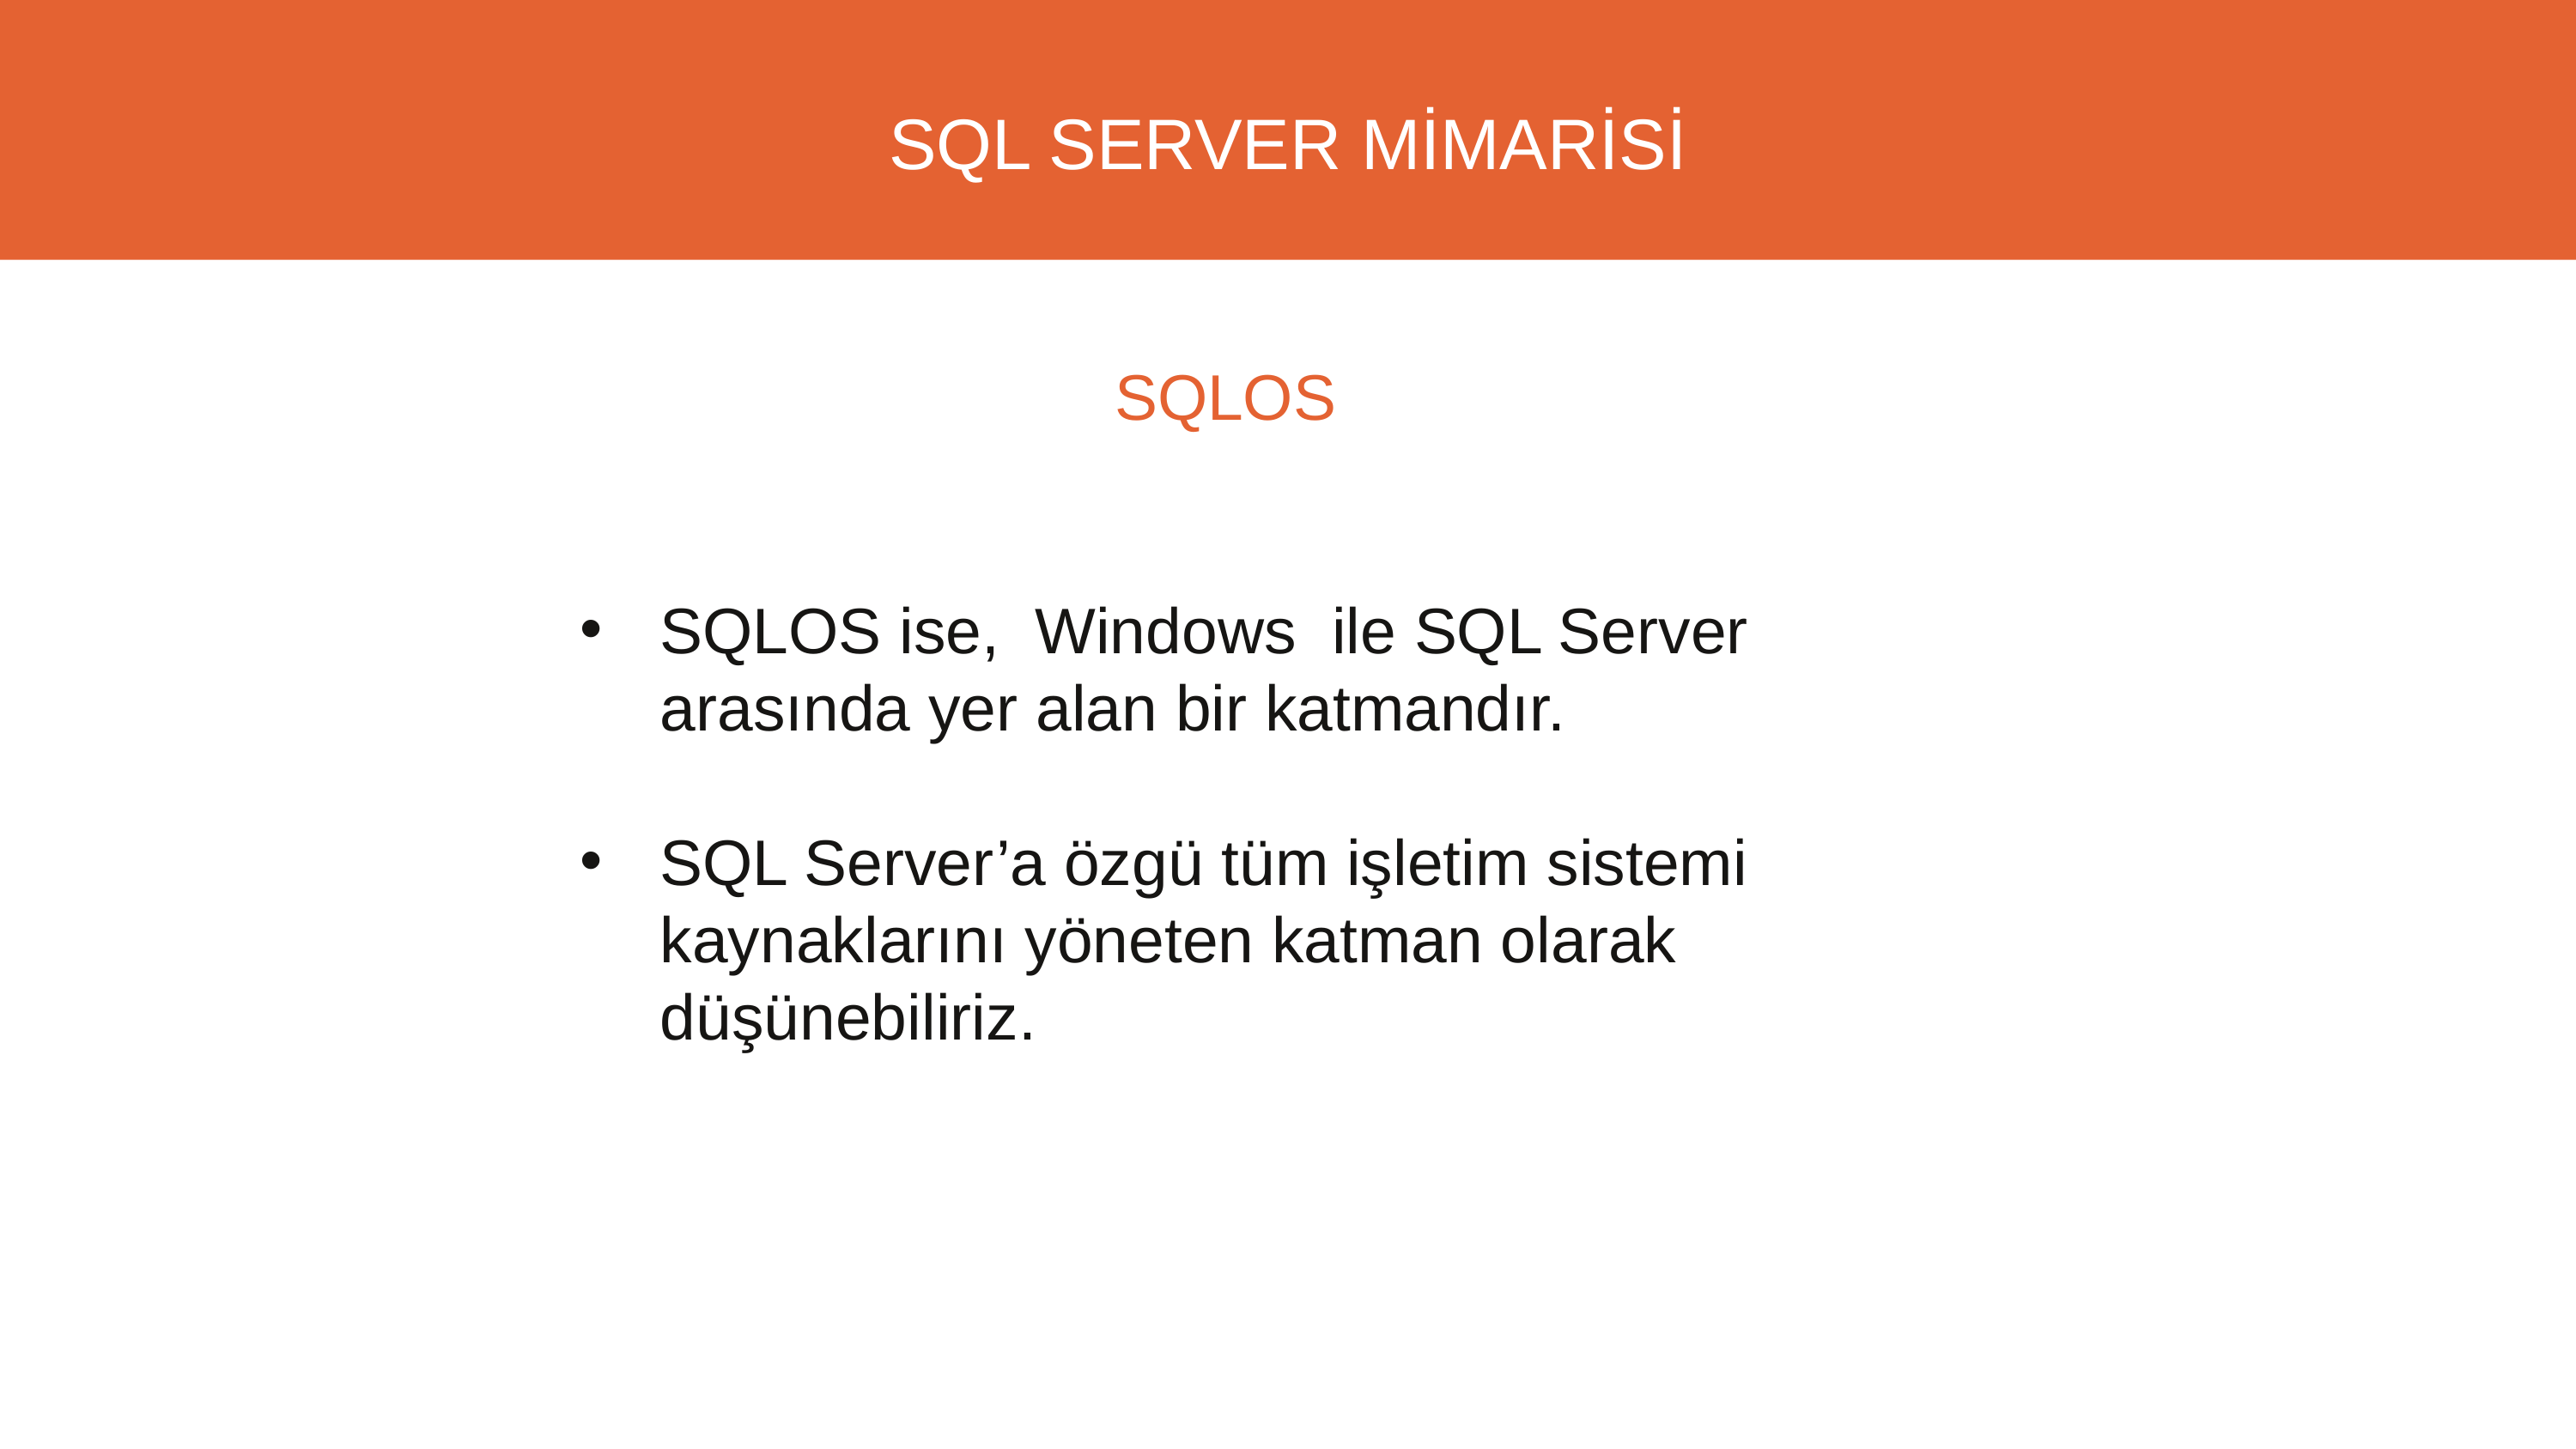

SQL SERVER MİMARİSİ

 SQLOS

SQLOS ise,  Windows  ile SQL Server arasında yer alan bir katmandır.

SQL Server’a özgü tüm işletim sistemi kaynaklarını yöneten katman olarak düşünebiliriz.